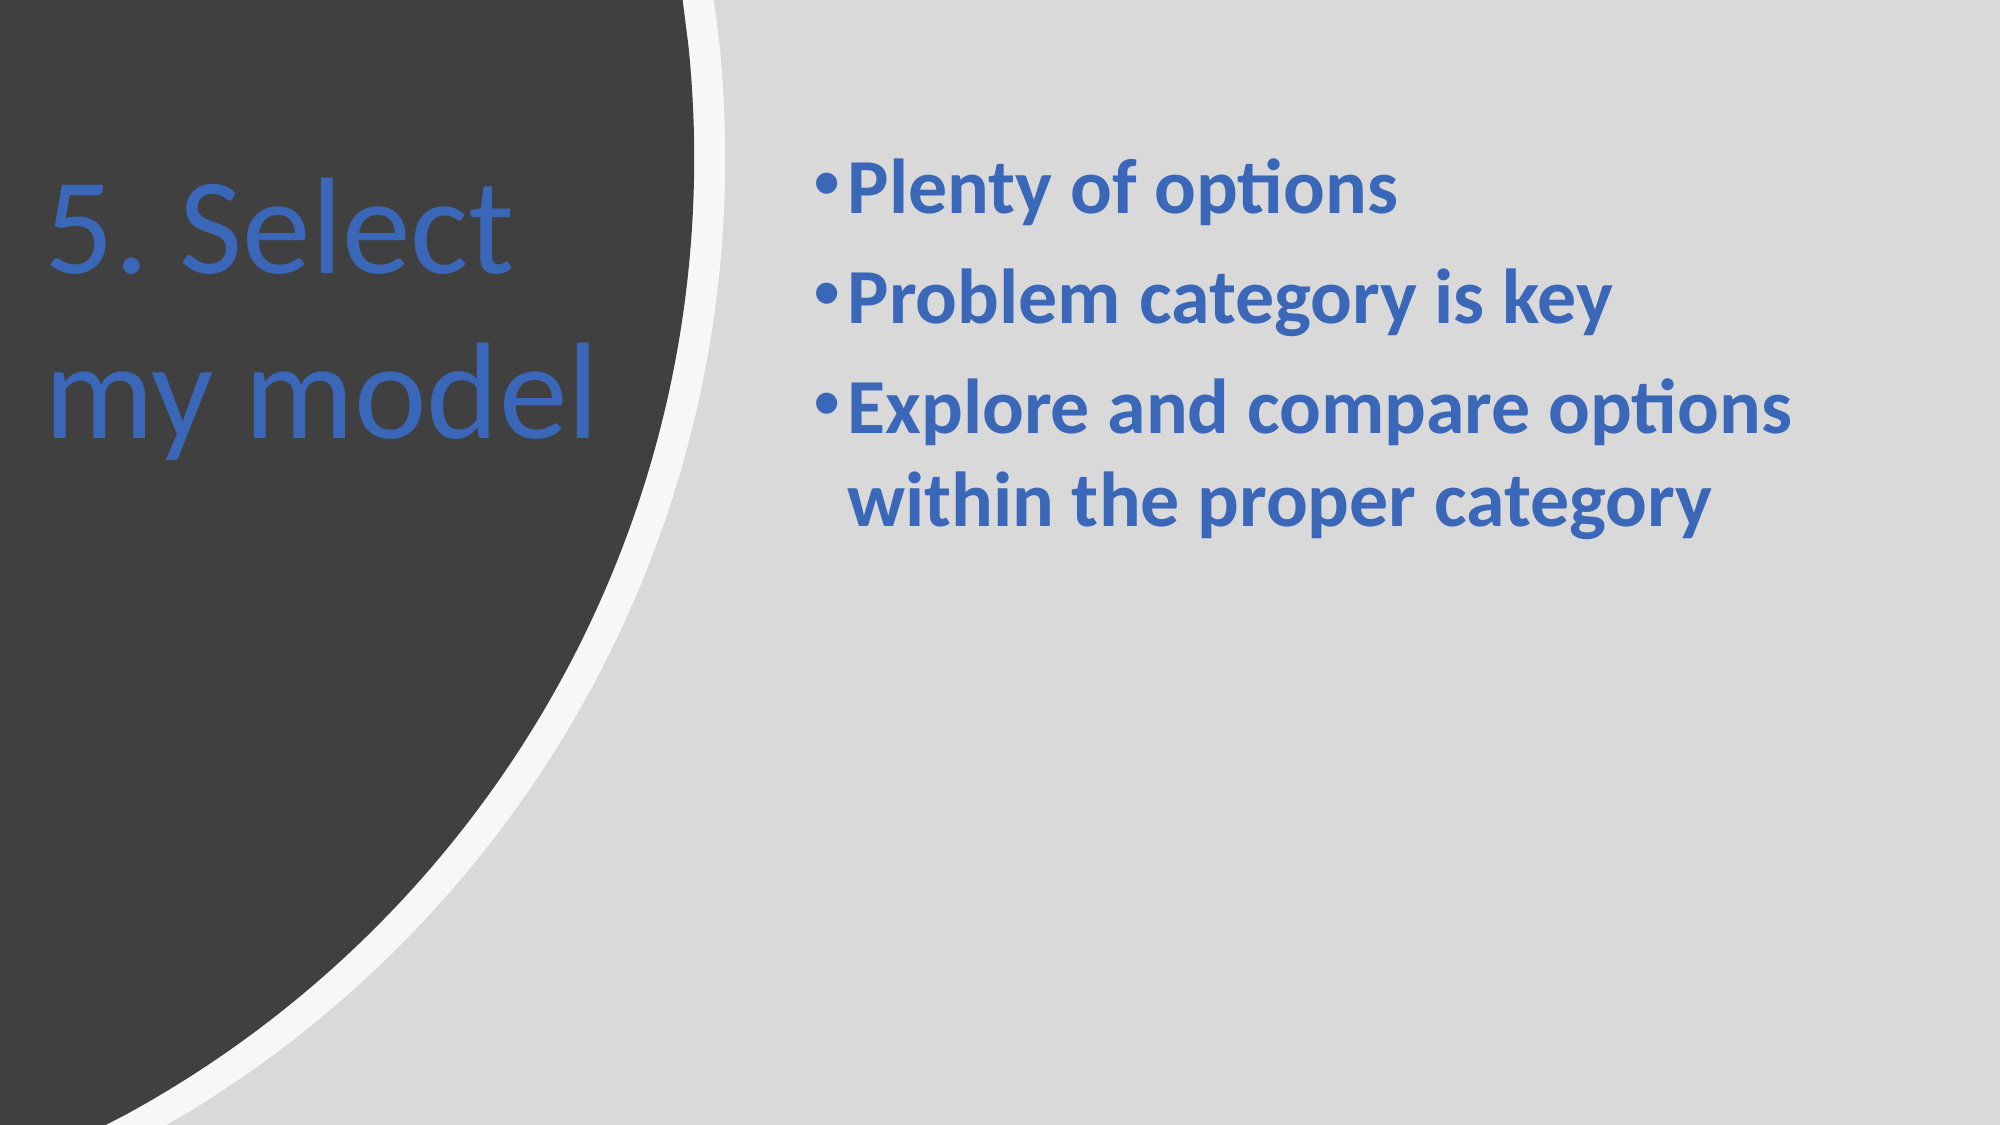

# 5. Select my model
Plenty of options
Problem category is key
Explore and compare options within the proper category